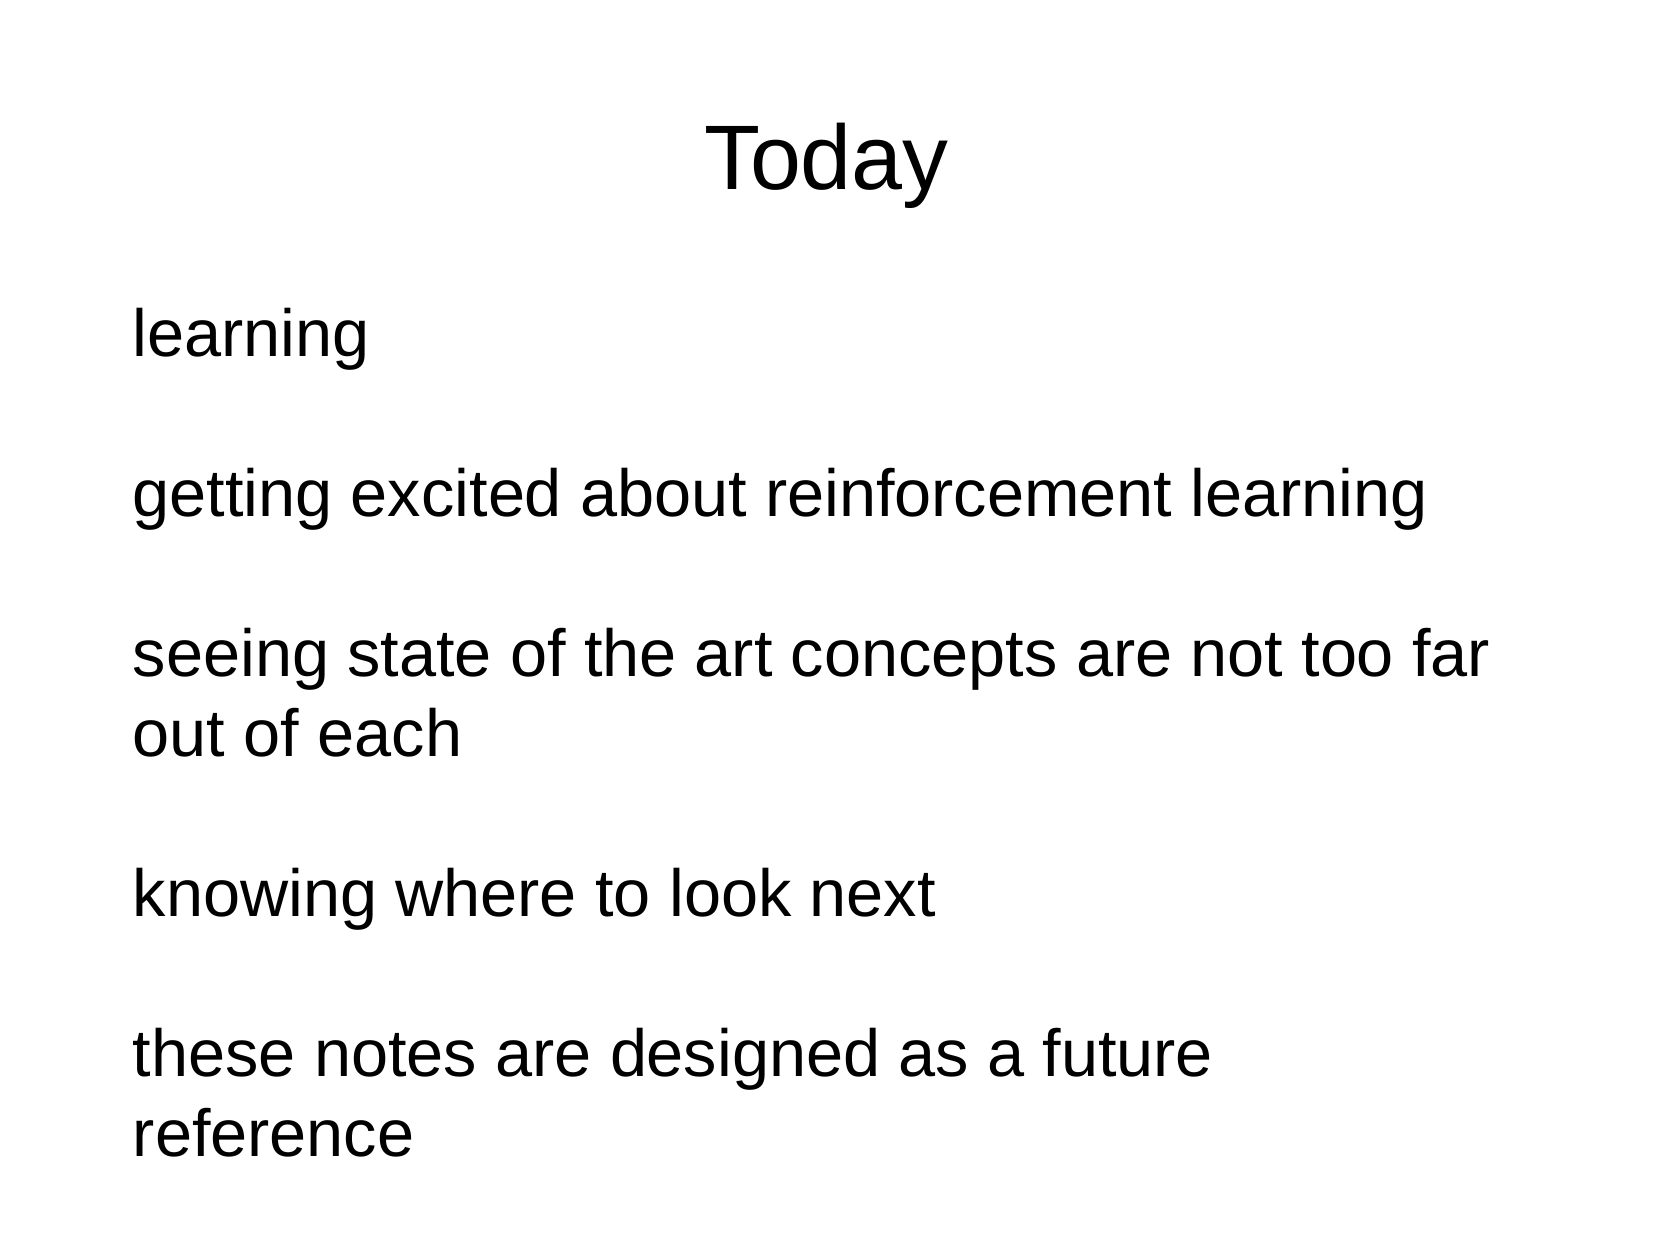

Today
learning

getting excited about reinforcement learning

seeing state of the art concepts are not too far out of each

knowing where to look next

these notes are designed as a future reference